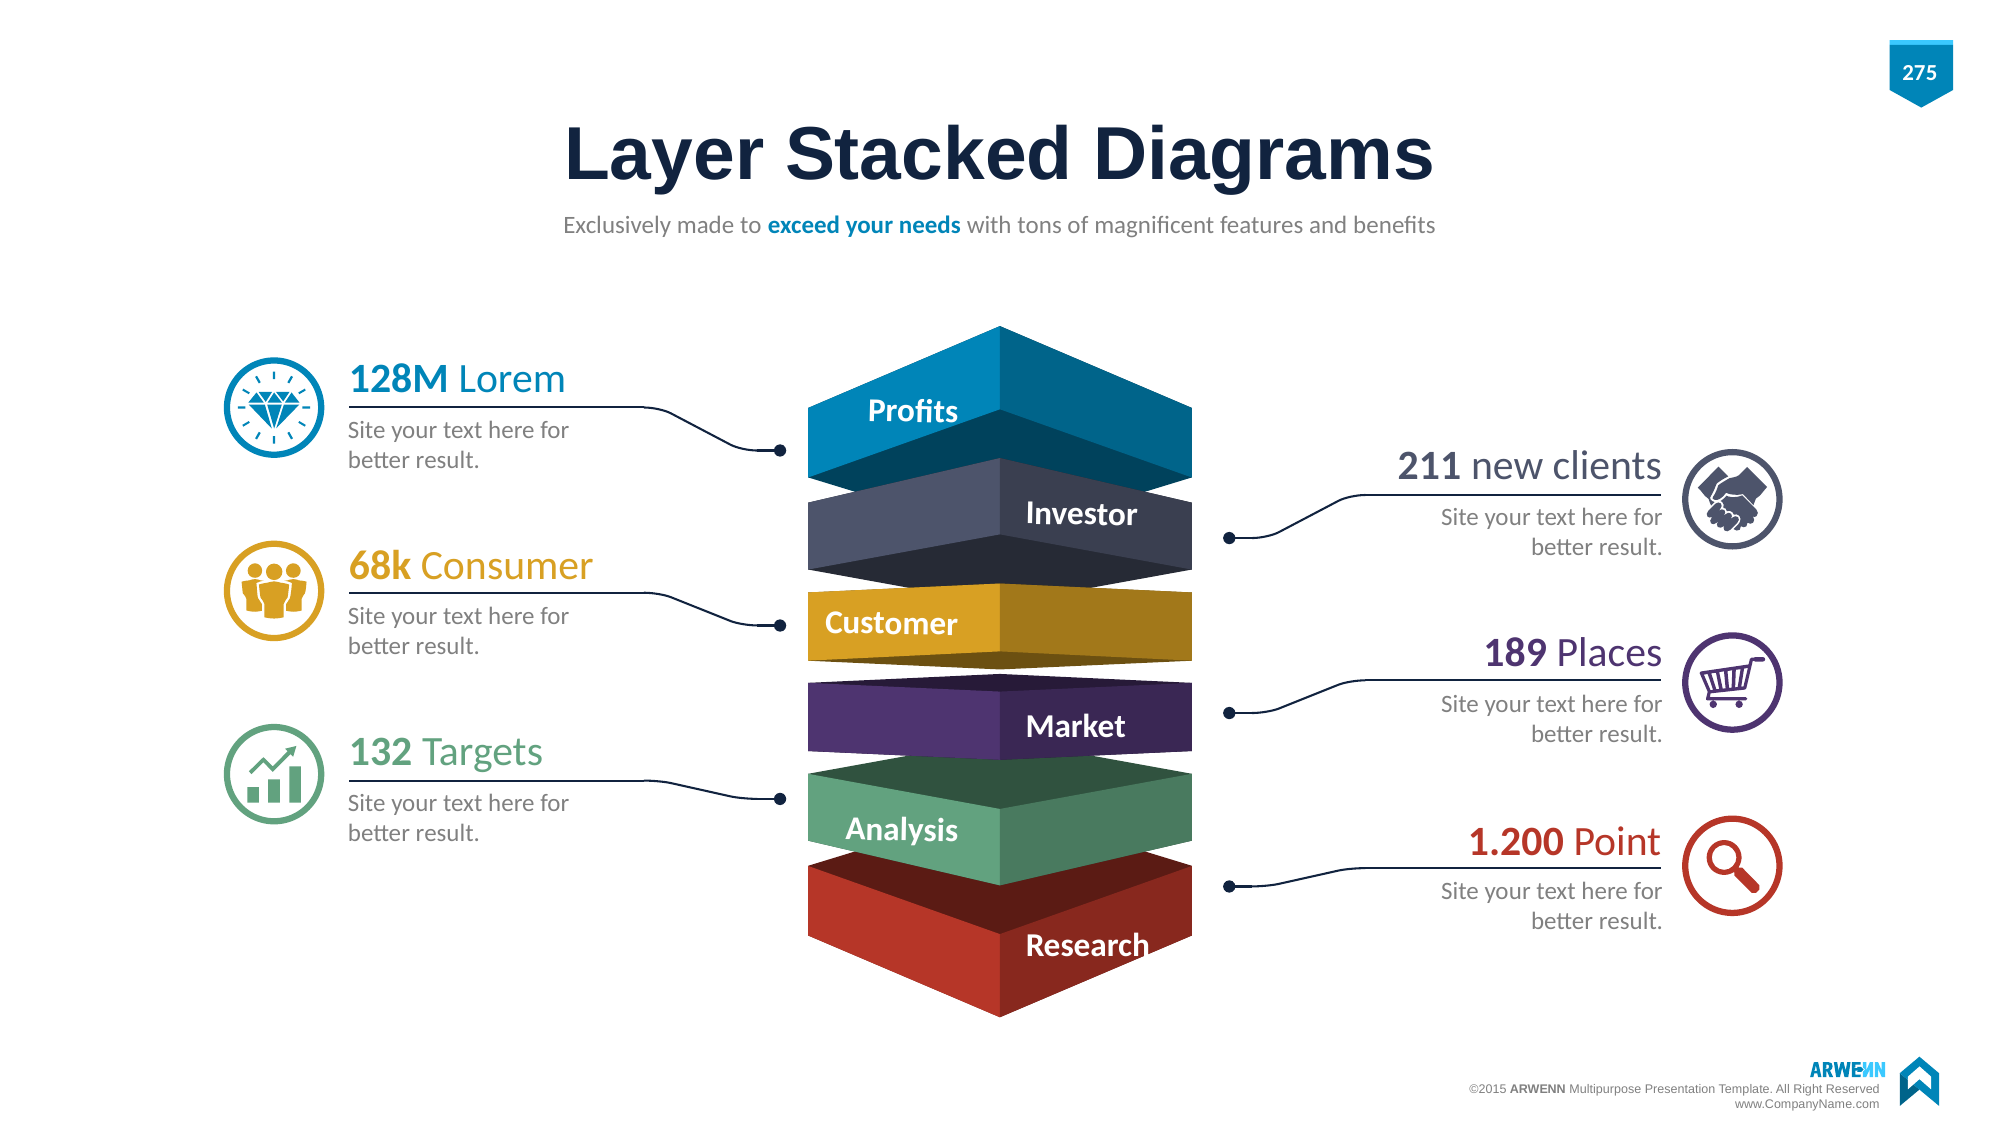

# Layer Stacked Diagrams
Exclusively made to exceed your needs with tons of magnificent features and benefits

128M Lorem

Profits

Site your text here for better result.
211 new clients

Investor
Site your text here for better result.

68k Consumer

Site your text here for better result.
Customer
189 Places

Site your text here for better result.
Market
132 Targets

Site your text here for better result.
Analysis

1.200 Point

Site your text here for better result.
Research